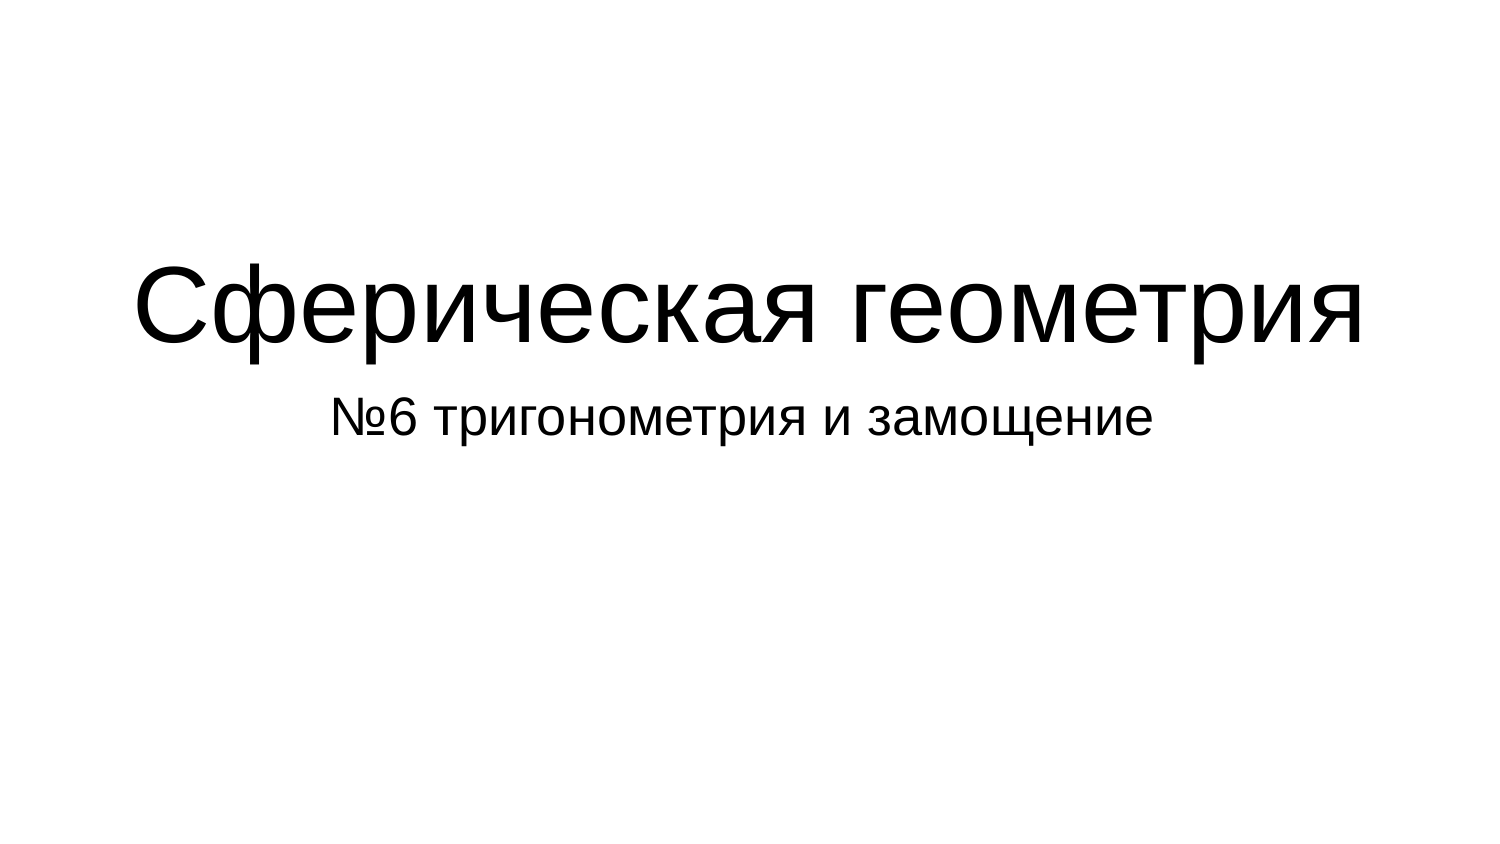

# Сферическая геометрия
№6 тригонометрия и замощение